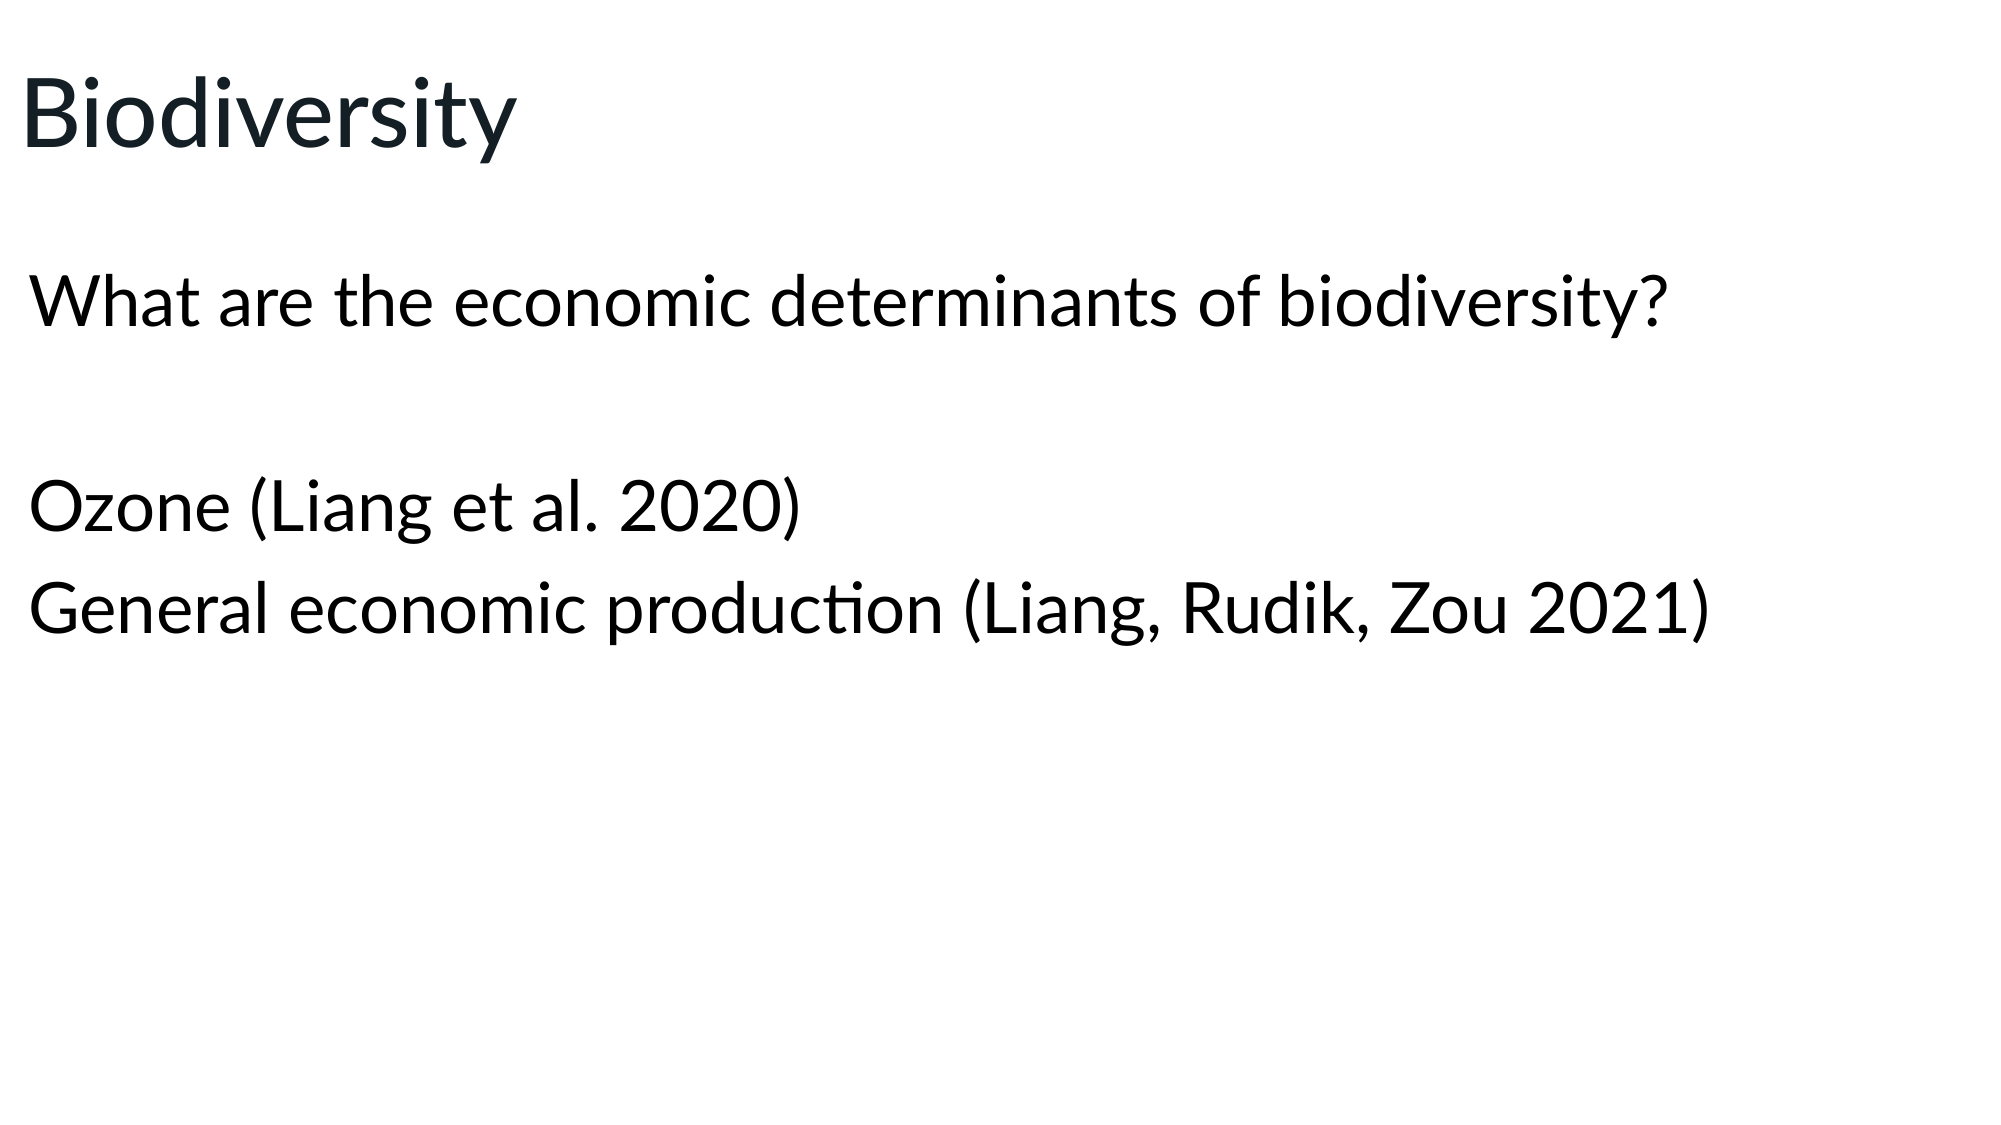

Biodiversity

What are the economic determinants of biodiversity?

Ozone (Liang et al. 2020)
General economic production (Liang, Rudik, Zou 2021)